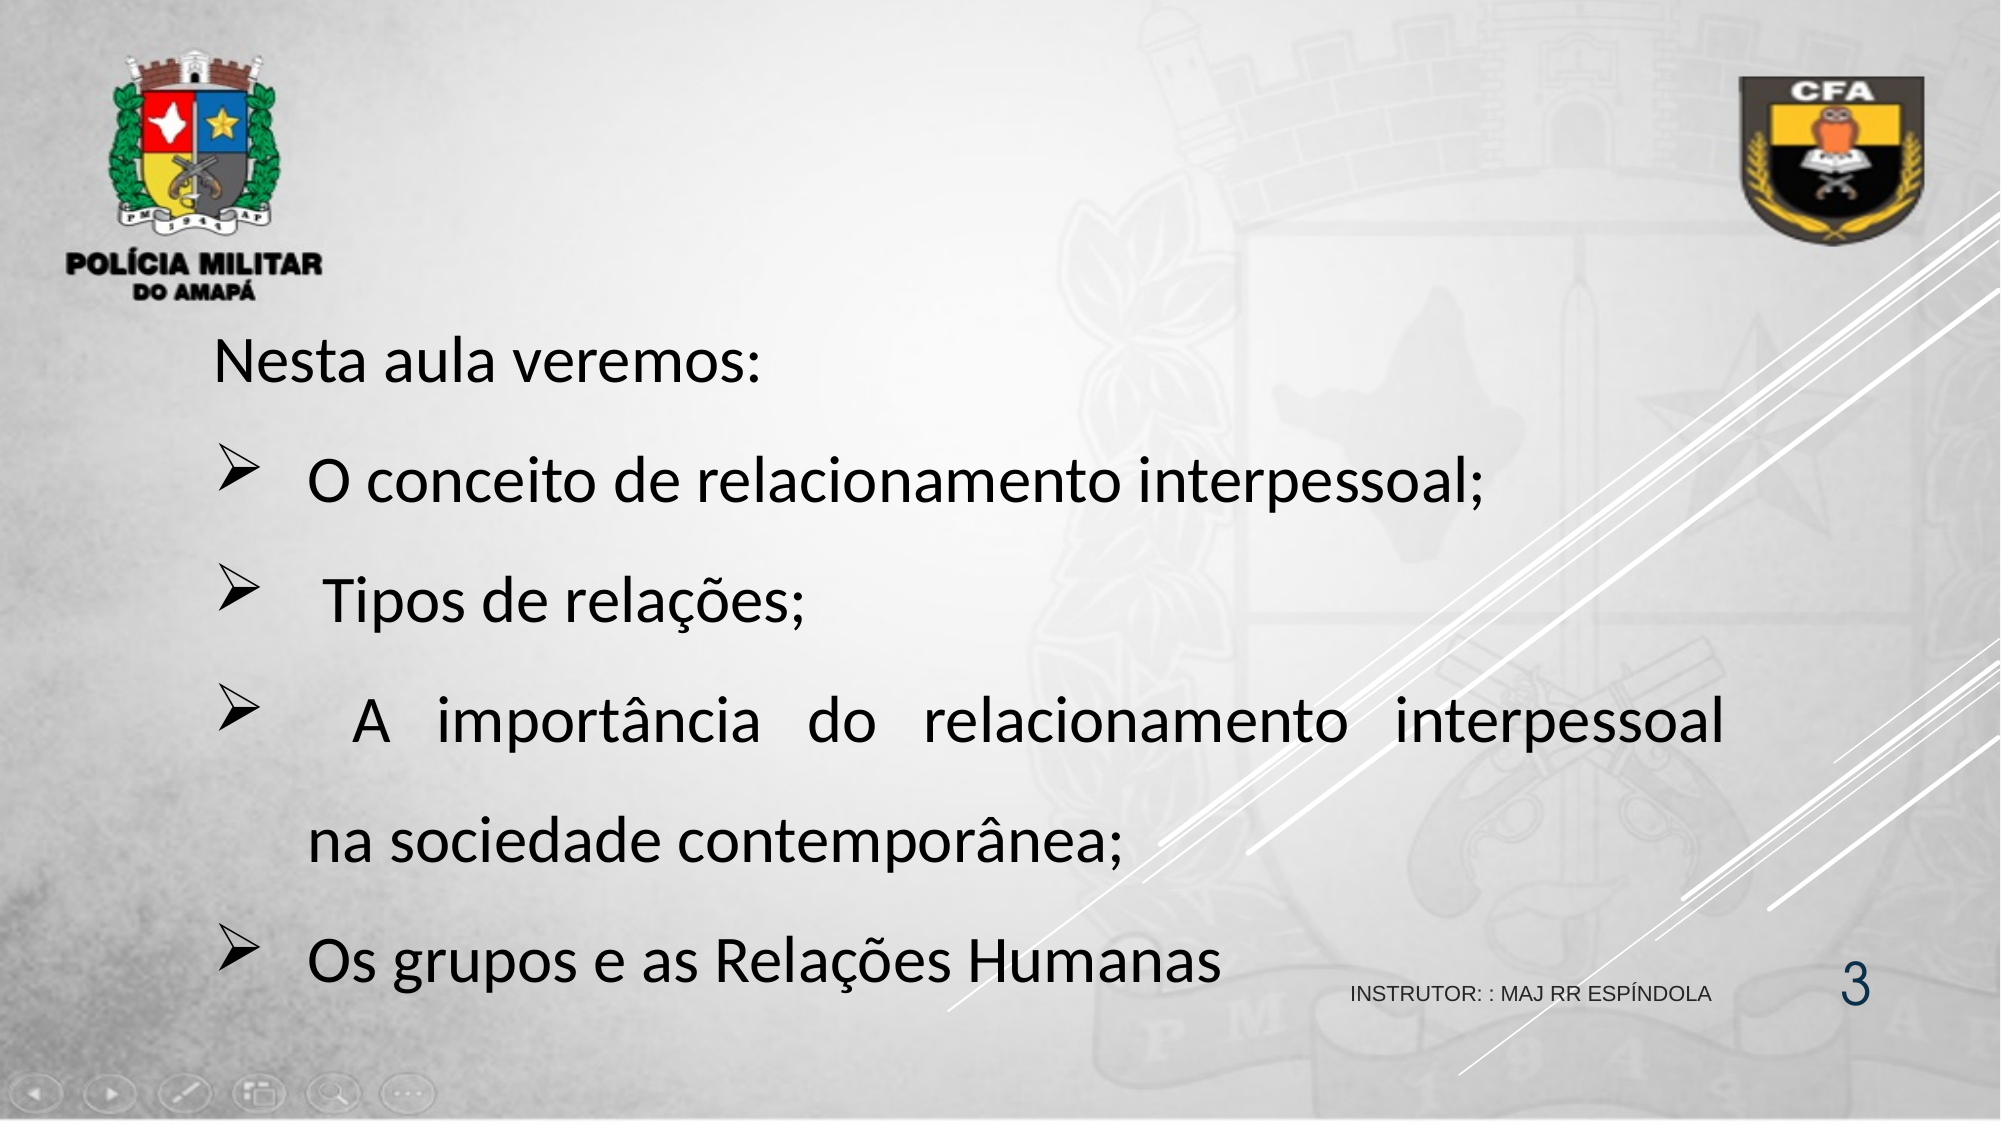

Nesta aula veremos:
O conceito de relacionamento interpessoal;
 Tipos de relações;
 A importância do relacionamento interpessoal
na sociedade contemporânea;
Os grupos e as Relações Humanas
3
INSTRUTOR: : MAJ RR ESPÍNDOLA